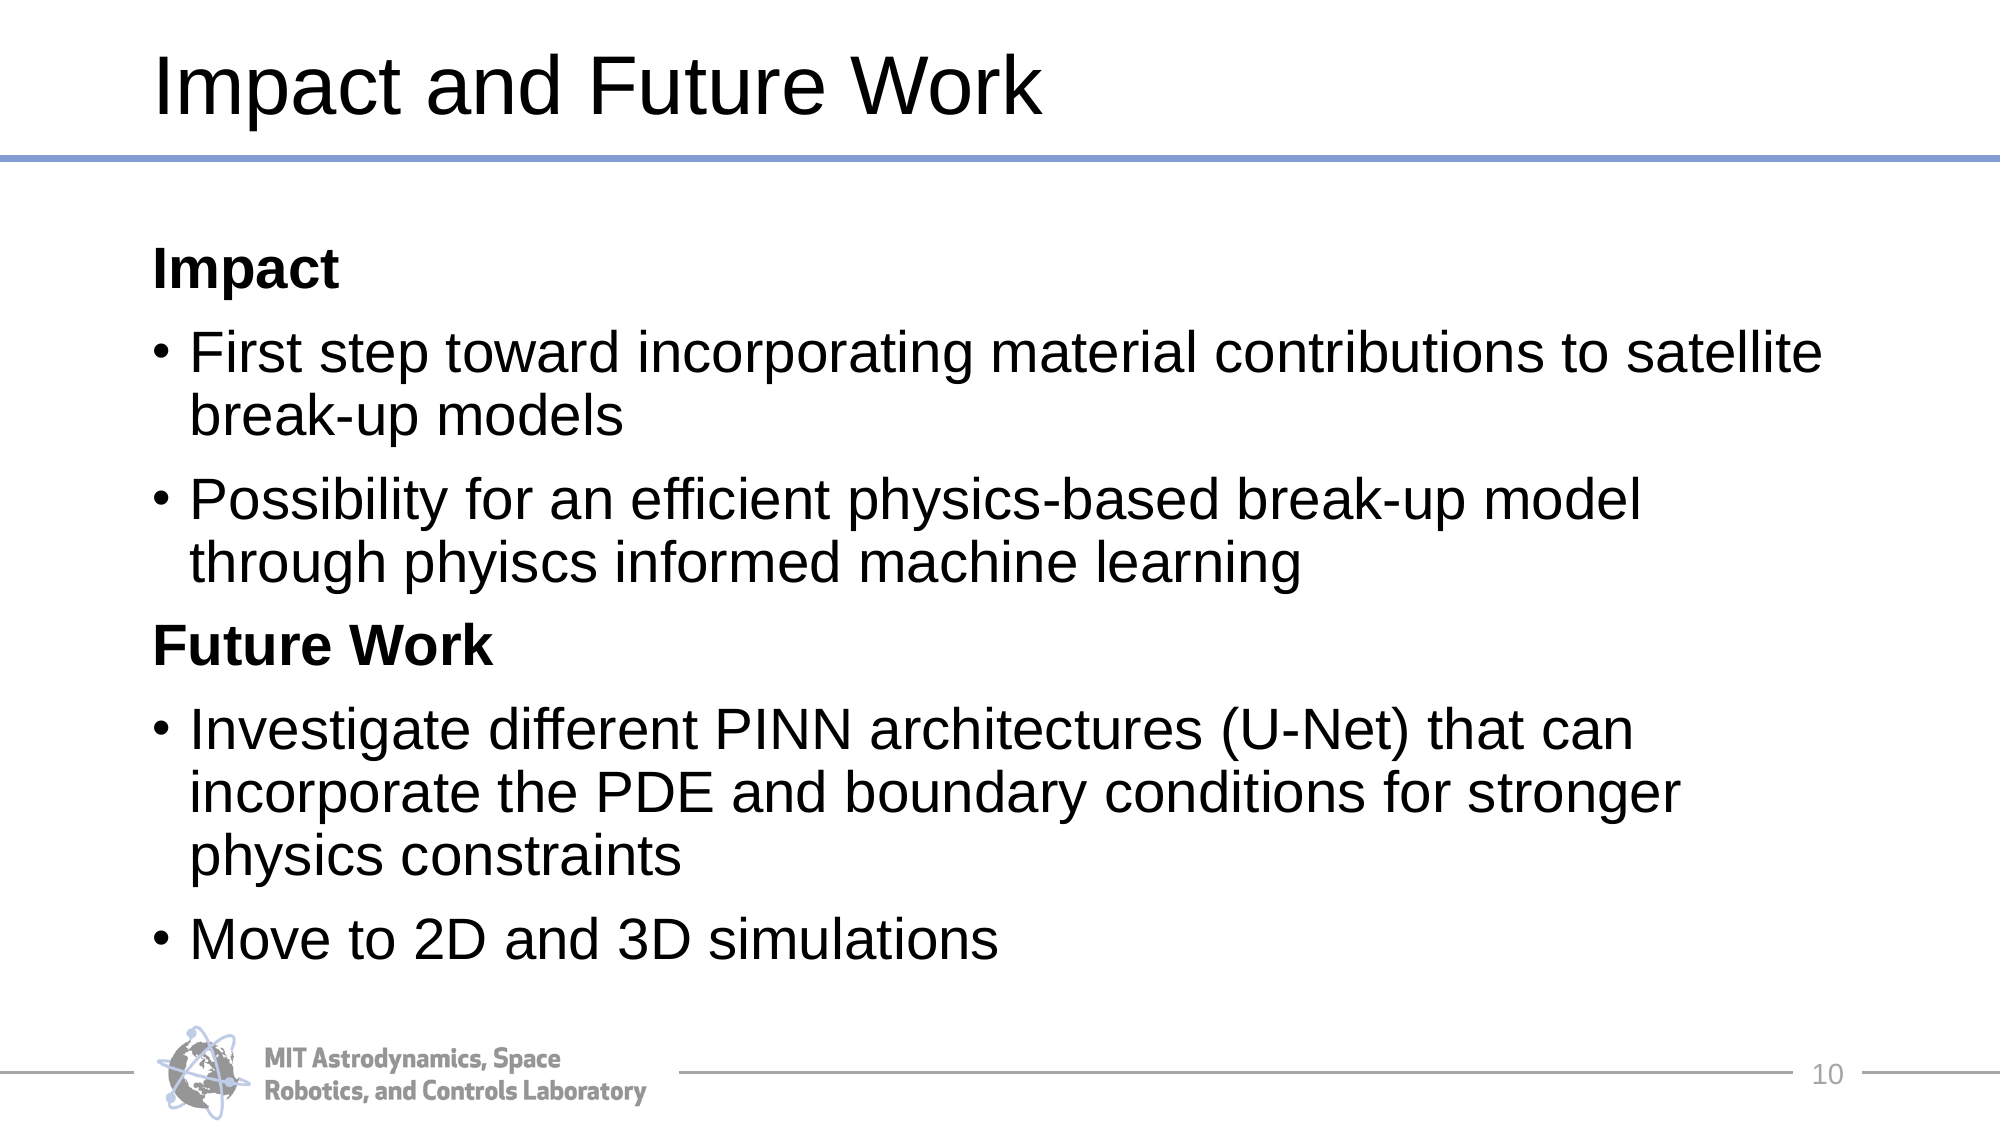

# Impact and Future Work
Impact
First step toward incorporating material contributions to satellite break-up models
Possibility for an efficient physics-based break-up model through phyiscs informed machine learning
Future Work
Investigate different PINN architectures (U-Net) that can incorporate the PDE and boundary conditions for stronger physics constraints
Move to 2D and 3D simulations